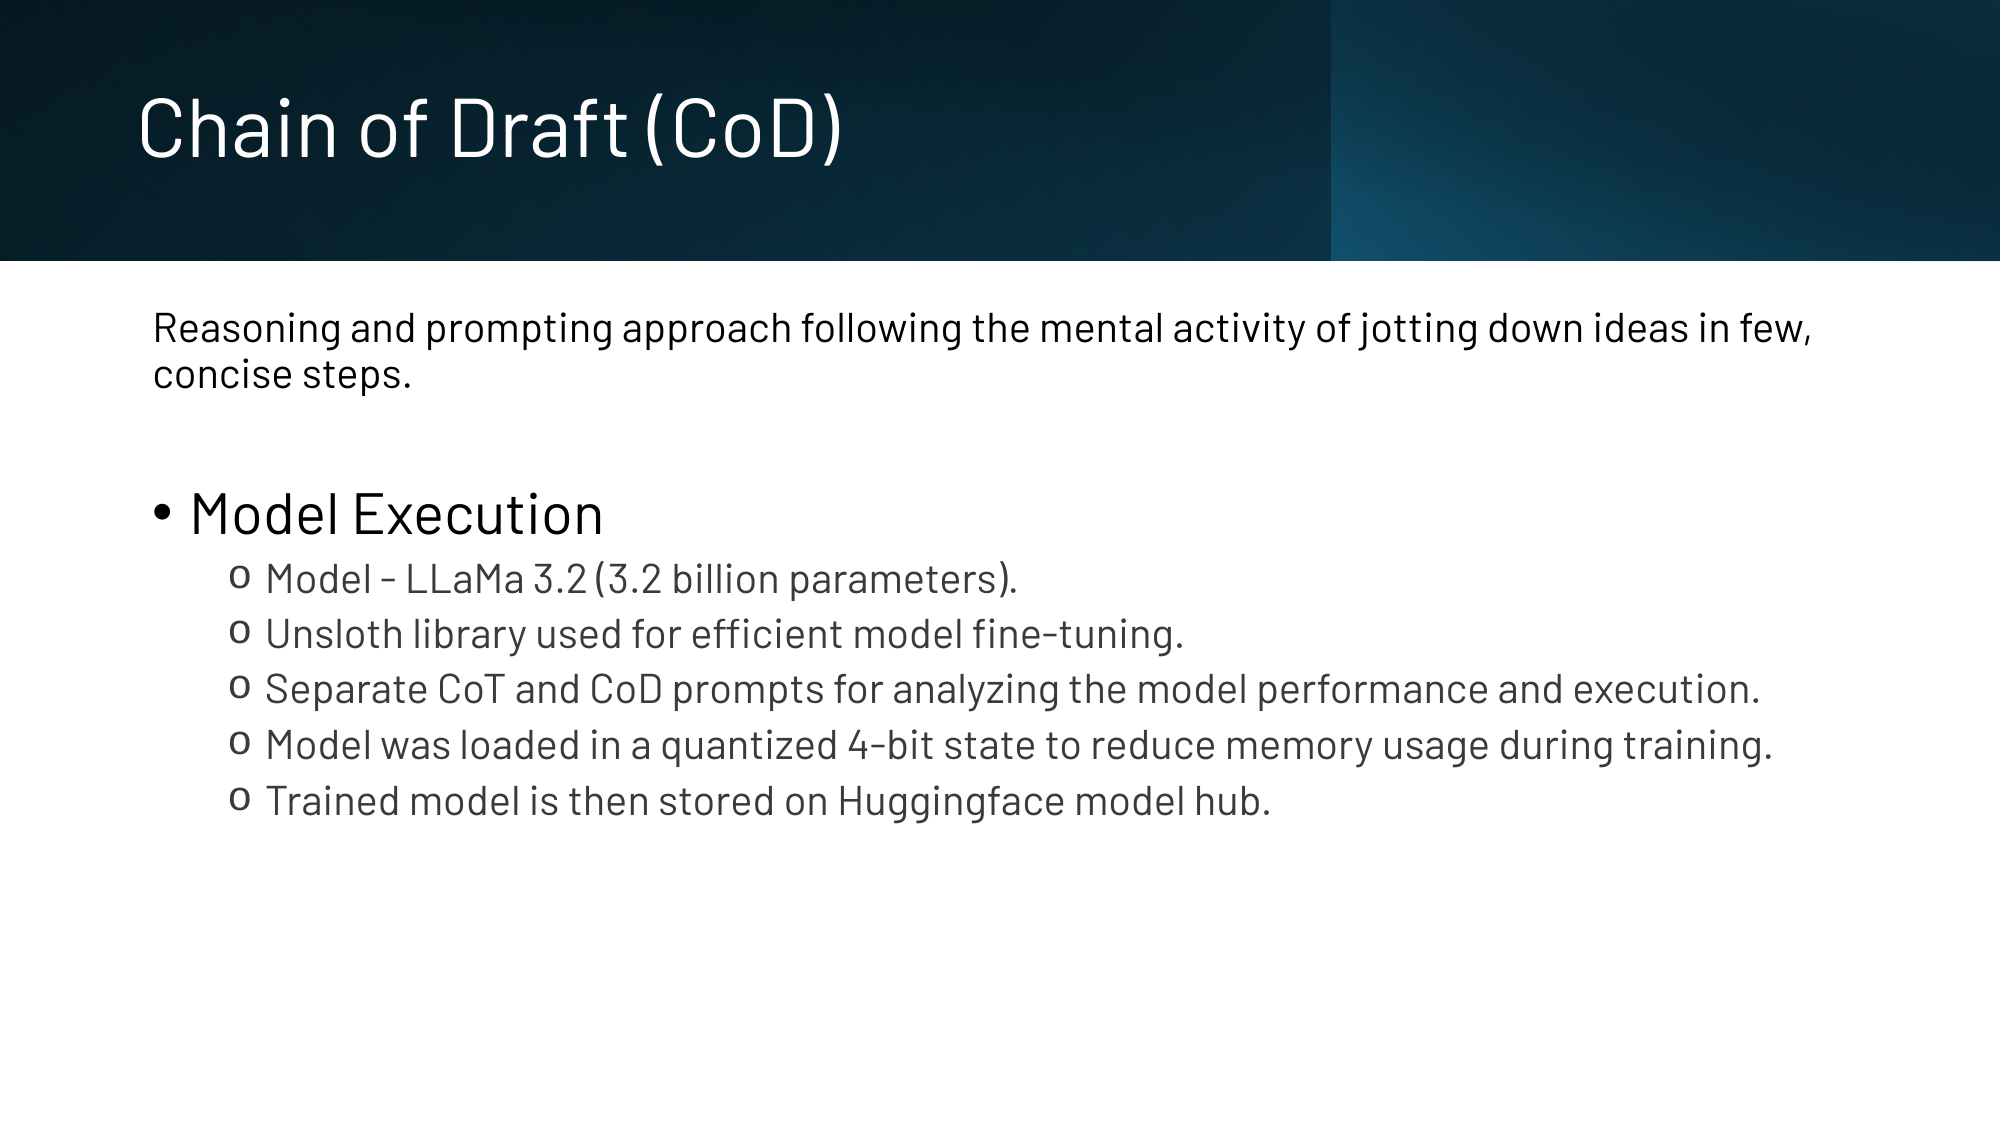

# Chain of Draft (CoD)
Reasoning and prompting approach following the mental activity of jotting down ideas in few, concise steps.

Model Execution
Model - LLaMa 3.2 (3.2 billion parameters).
Unsloth library used for efficient model fine-tuning.
Separate CoT and CoD prompts for analyzing the model performance and execution.
Model was loaded in a quantized 4-bit state to reduce memory usage during training.
Trained model is then stored on Huggingface model hub.